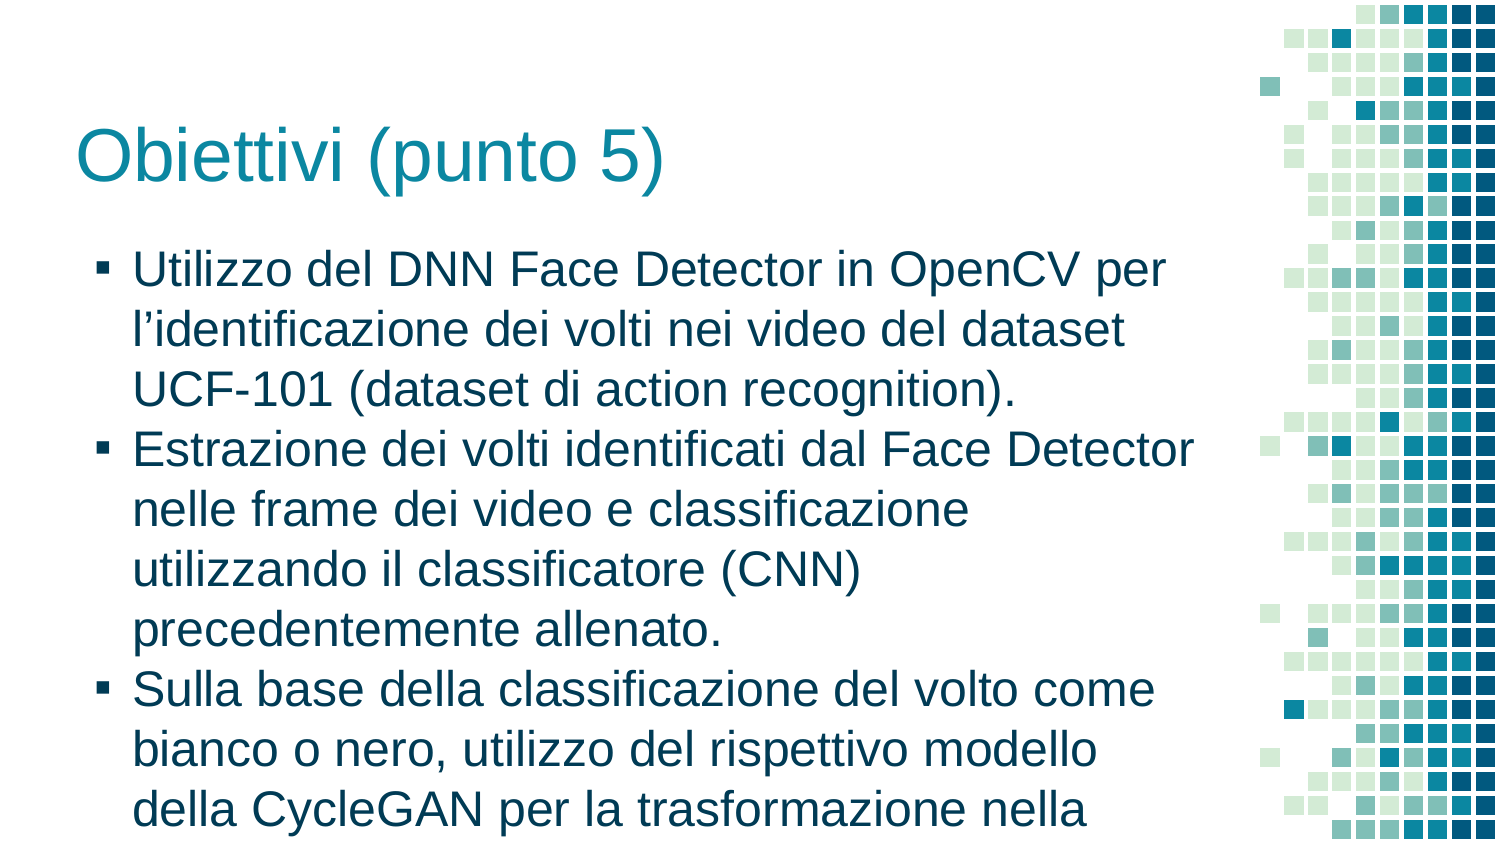

# Obiettivi (punto 5)
Utilizzo del DNN Face Detector in OpenCV per l’identificazione dei volti nei video del dataset
UCF-101 (dataset di action recognition).
Estrazione dei volti identificati dal Face Detector nelle frame dei video e classificazione utilizzando il classificatore (CNN) precedentemente allenato.
Sulla base della classificazione del volto come bianco o nero, utilizzo del rispettivo modello della CycleGAN per la trasformazione nella classe opposta.